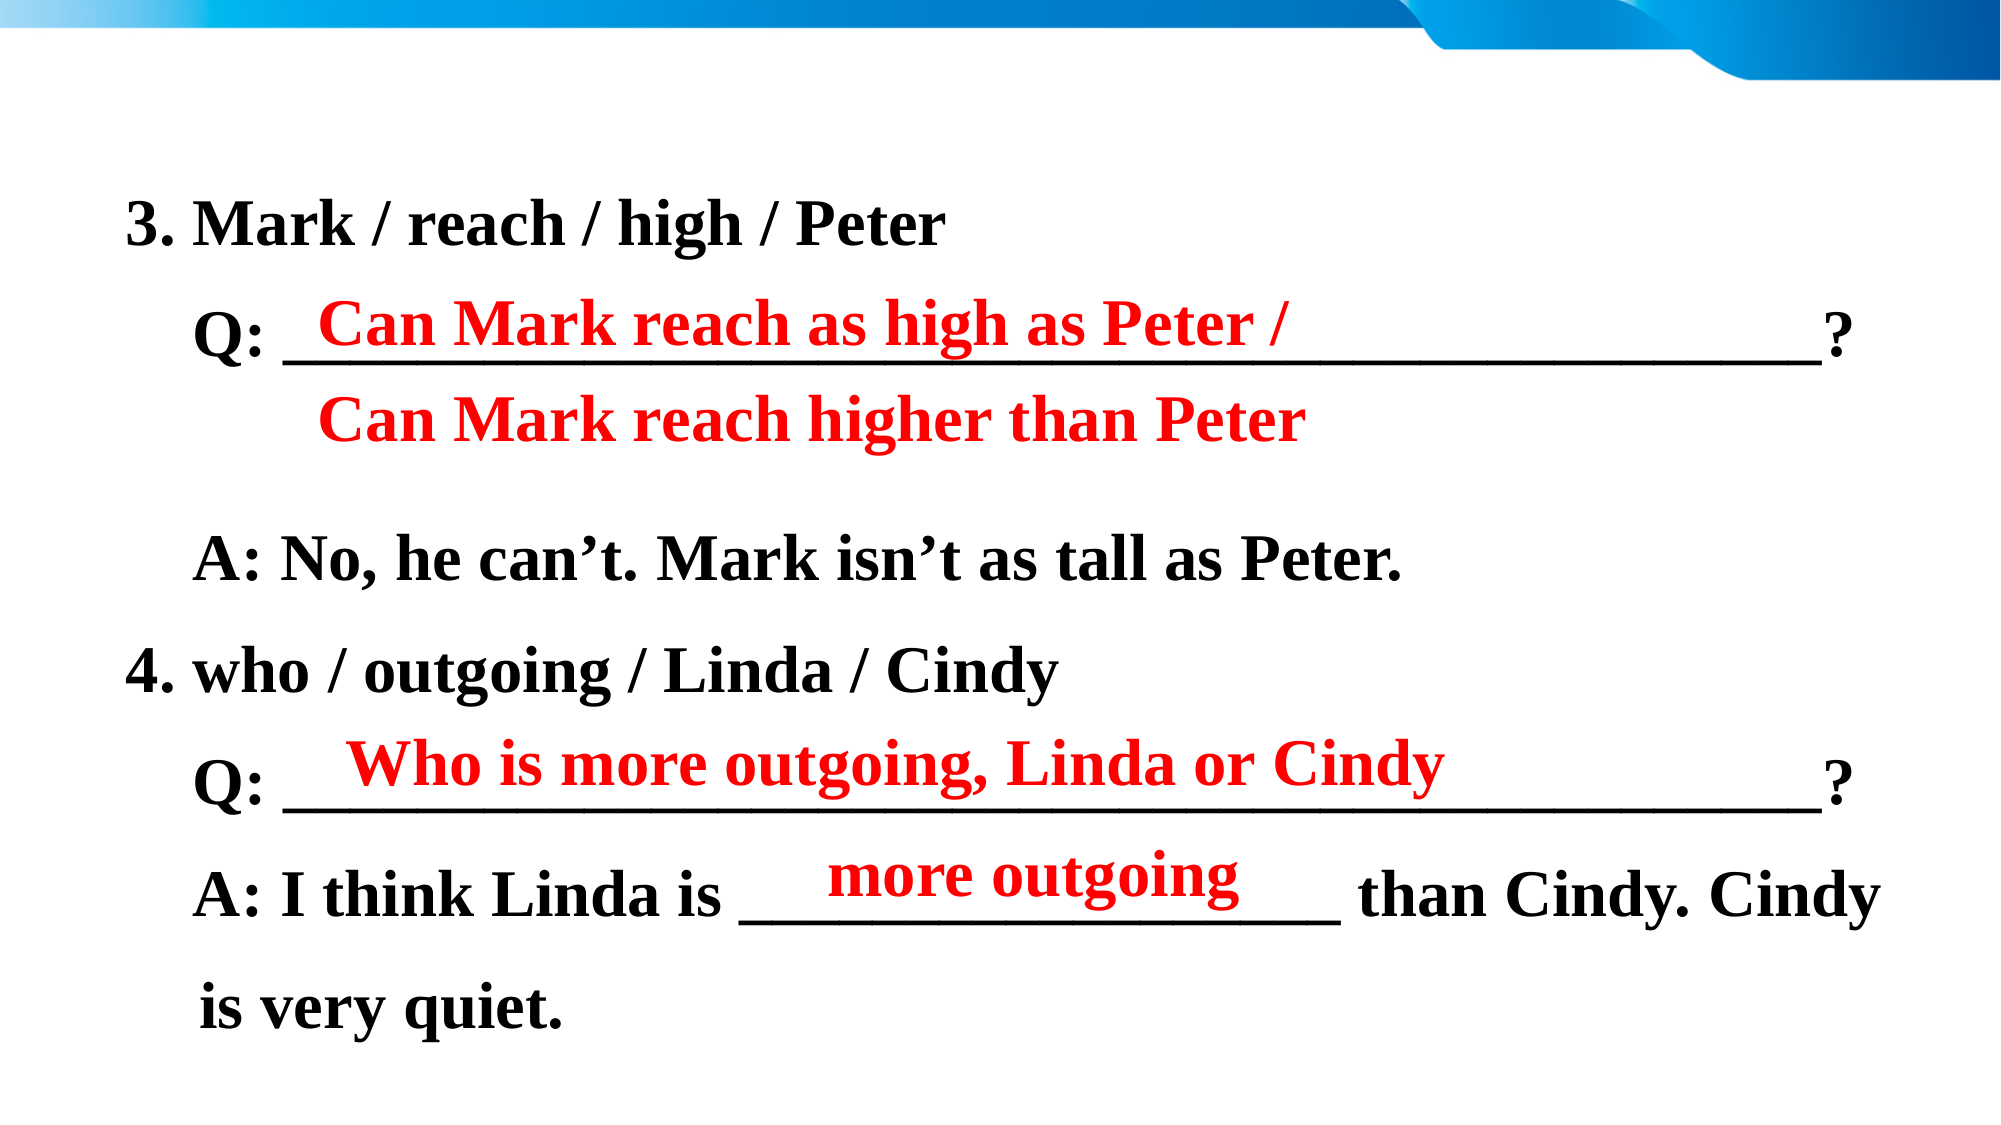

3. Mark / reach / high / Peter
    Q: ______________________________________________?

    A: No, he can’t. Mark isn’t as tall as Peter.
4. who / outgoing / Linda / Cindy
    Q: ______________________________________________?
    A: I think Linda is __________________ than Cindy. Cindy is very quiet.

Can Mark reach as high as Peter / Can Mark reach higher than Peter
Who is more outgoing, Linda or Cindy
more outgoing